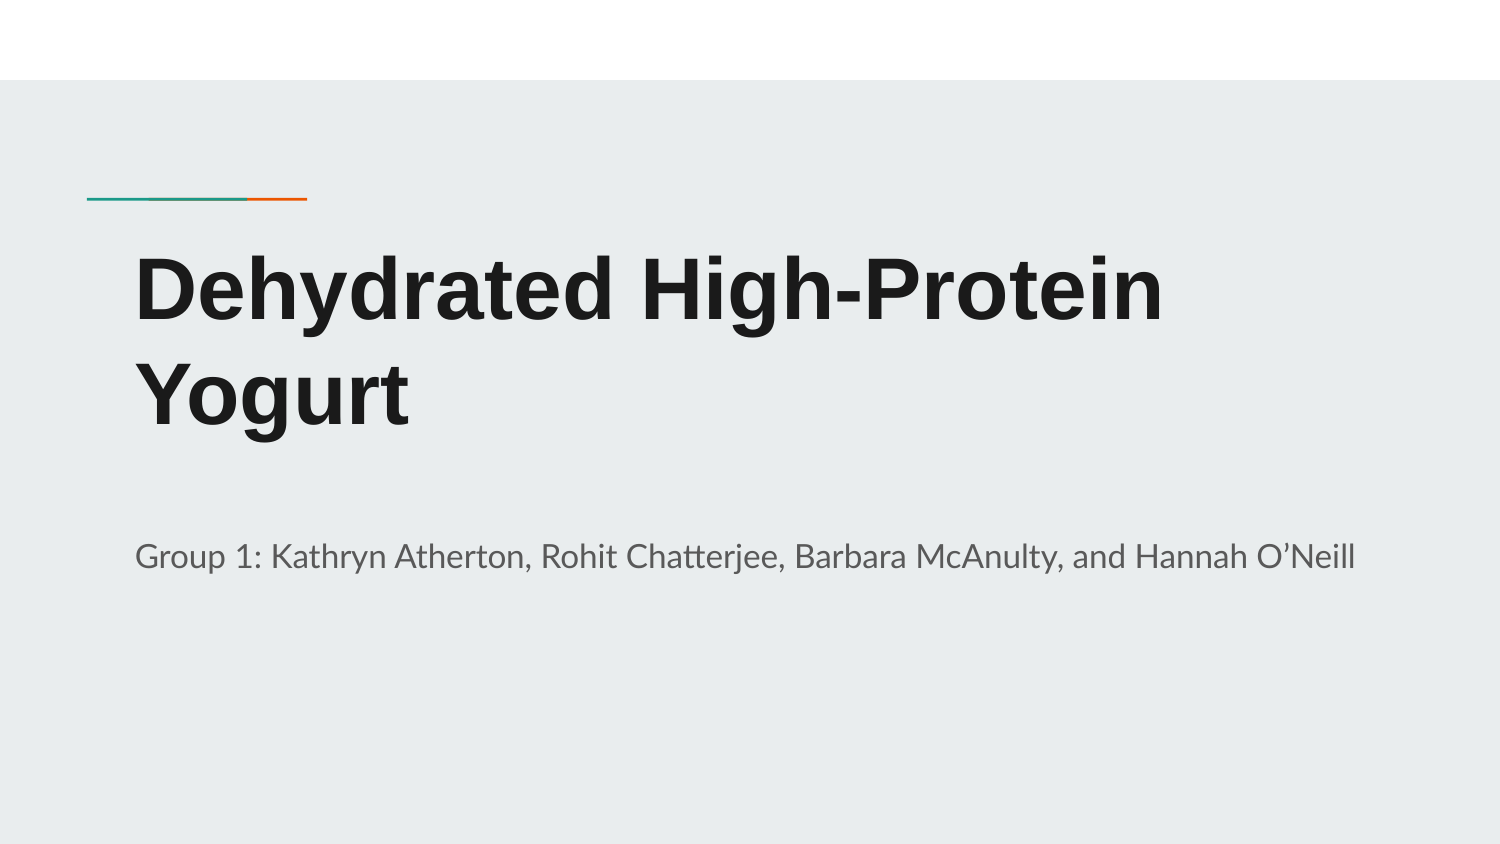

# Dehydrated High-Protein Yogurt
Group 1: Kathryn Atherton, Rohit Chatterjee, Barbara McAnulty, and Hannah O’Neill